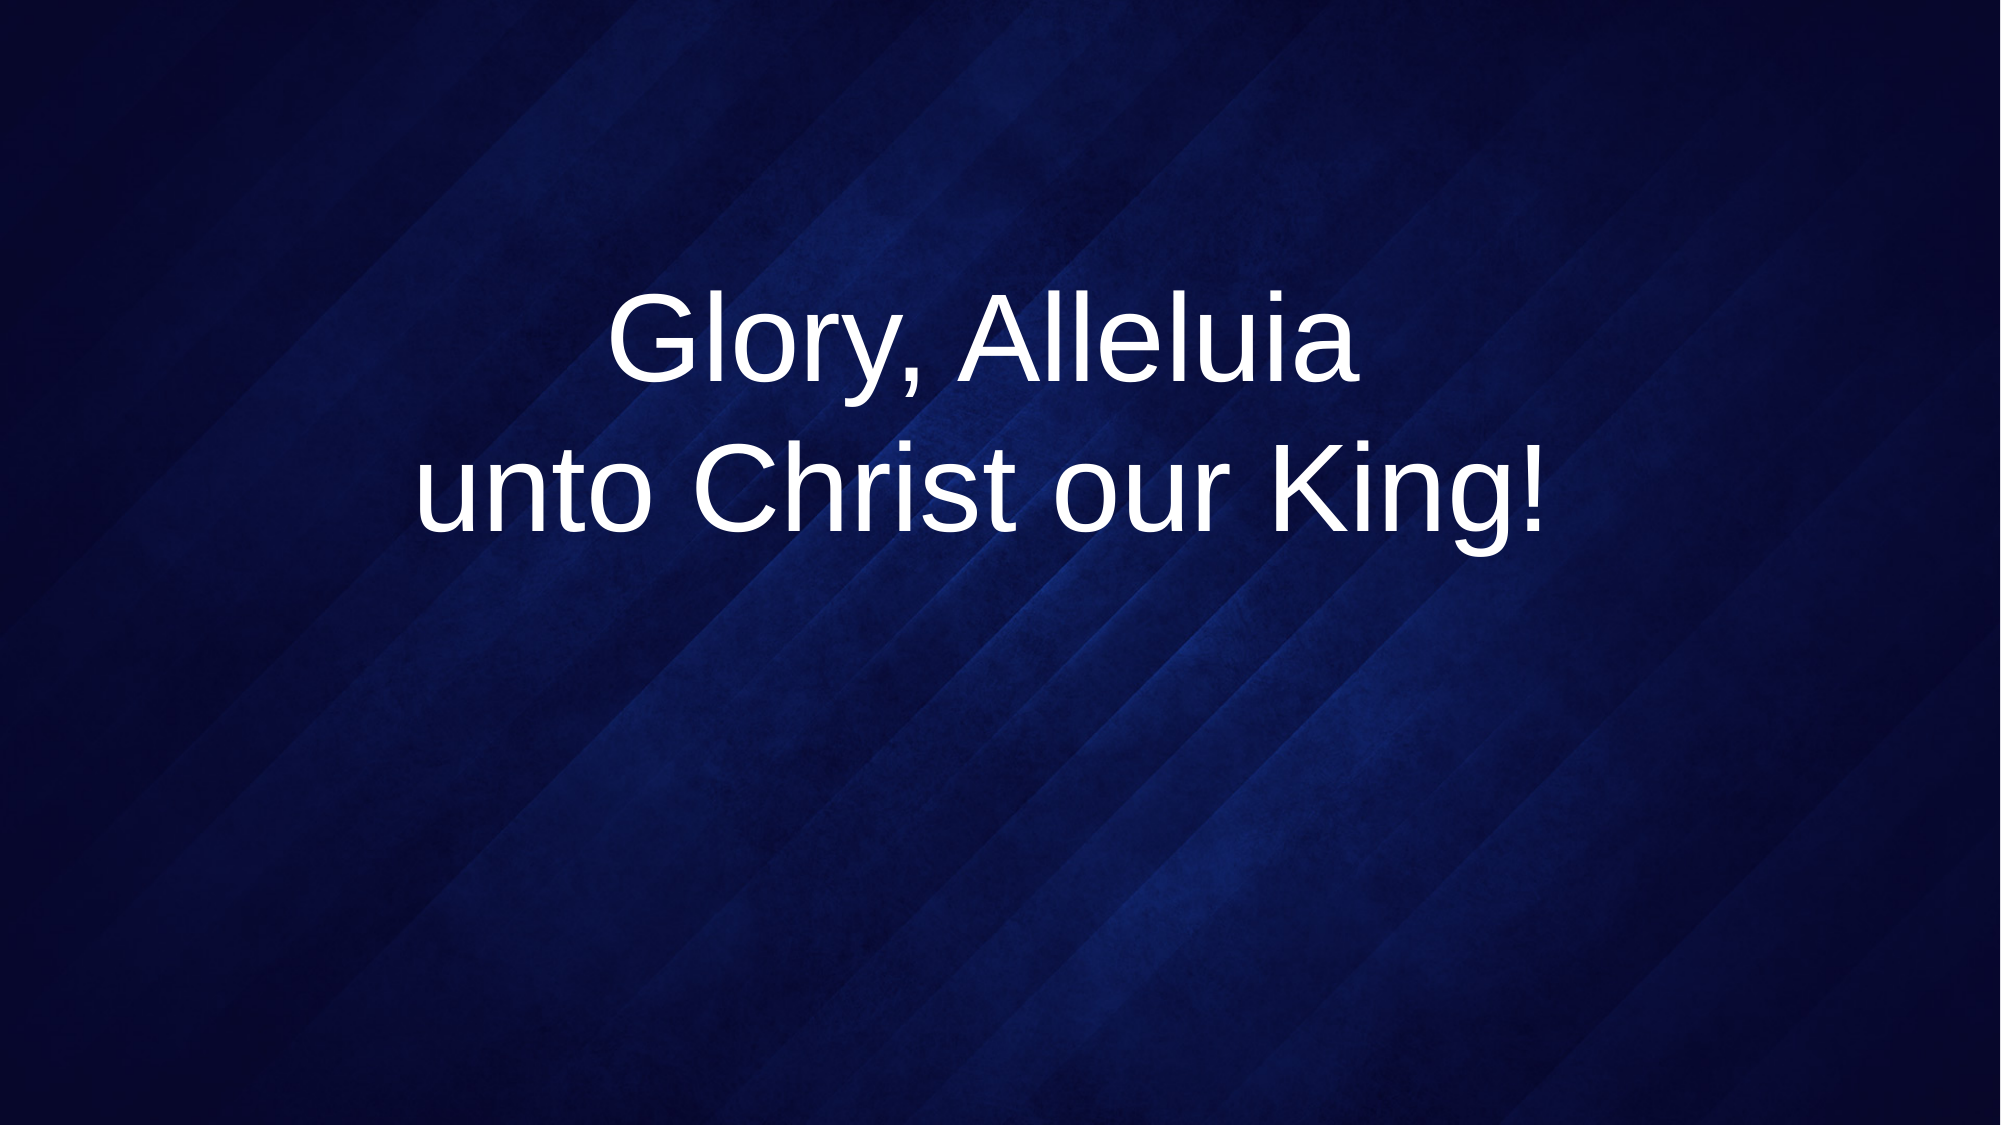

# Glory, Alleluia unto Christ our King!